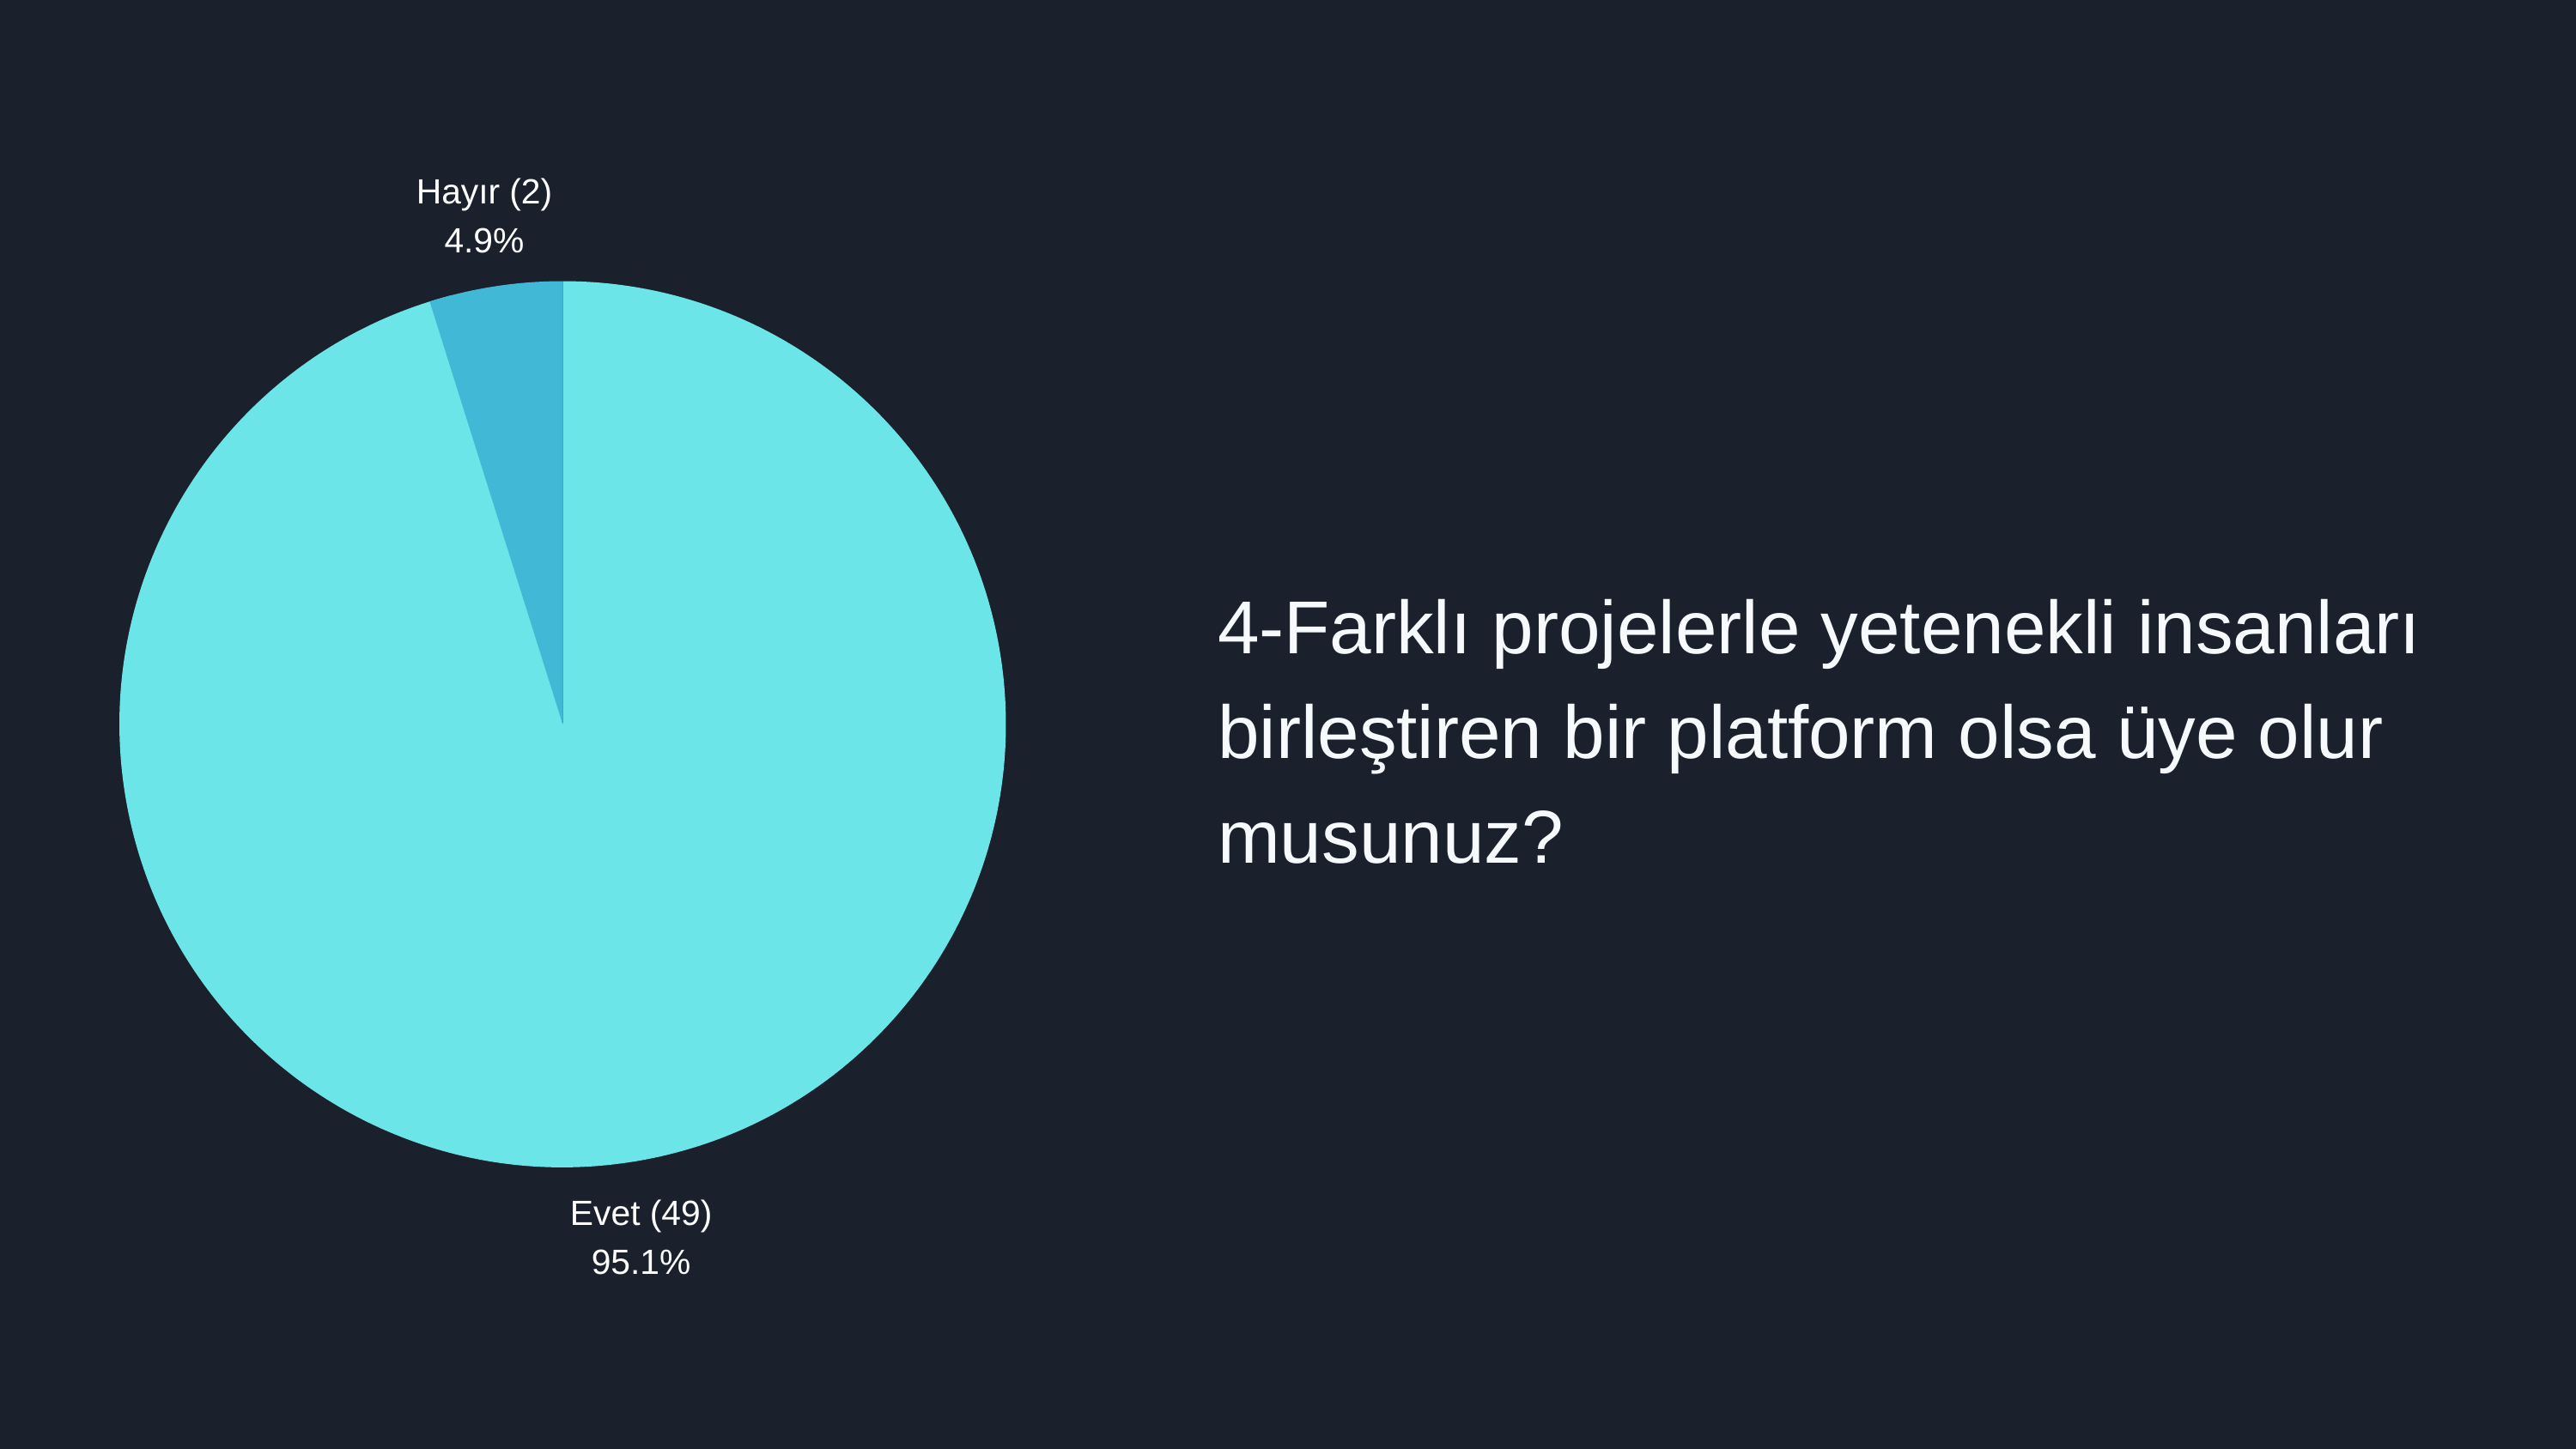

Hayır (2)
4.9%

Evet (49)
95.1%
4-Farklı projelerle yetenekli insanları birleştiren bir platform olsa üye olur musunuz?